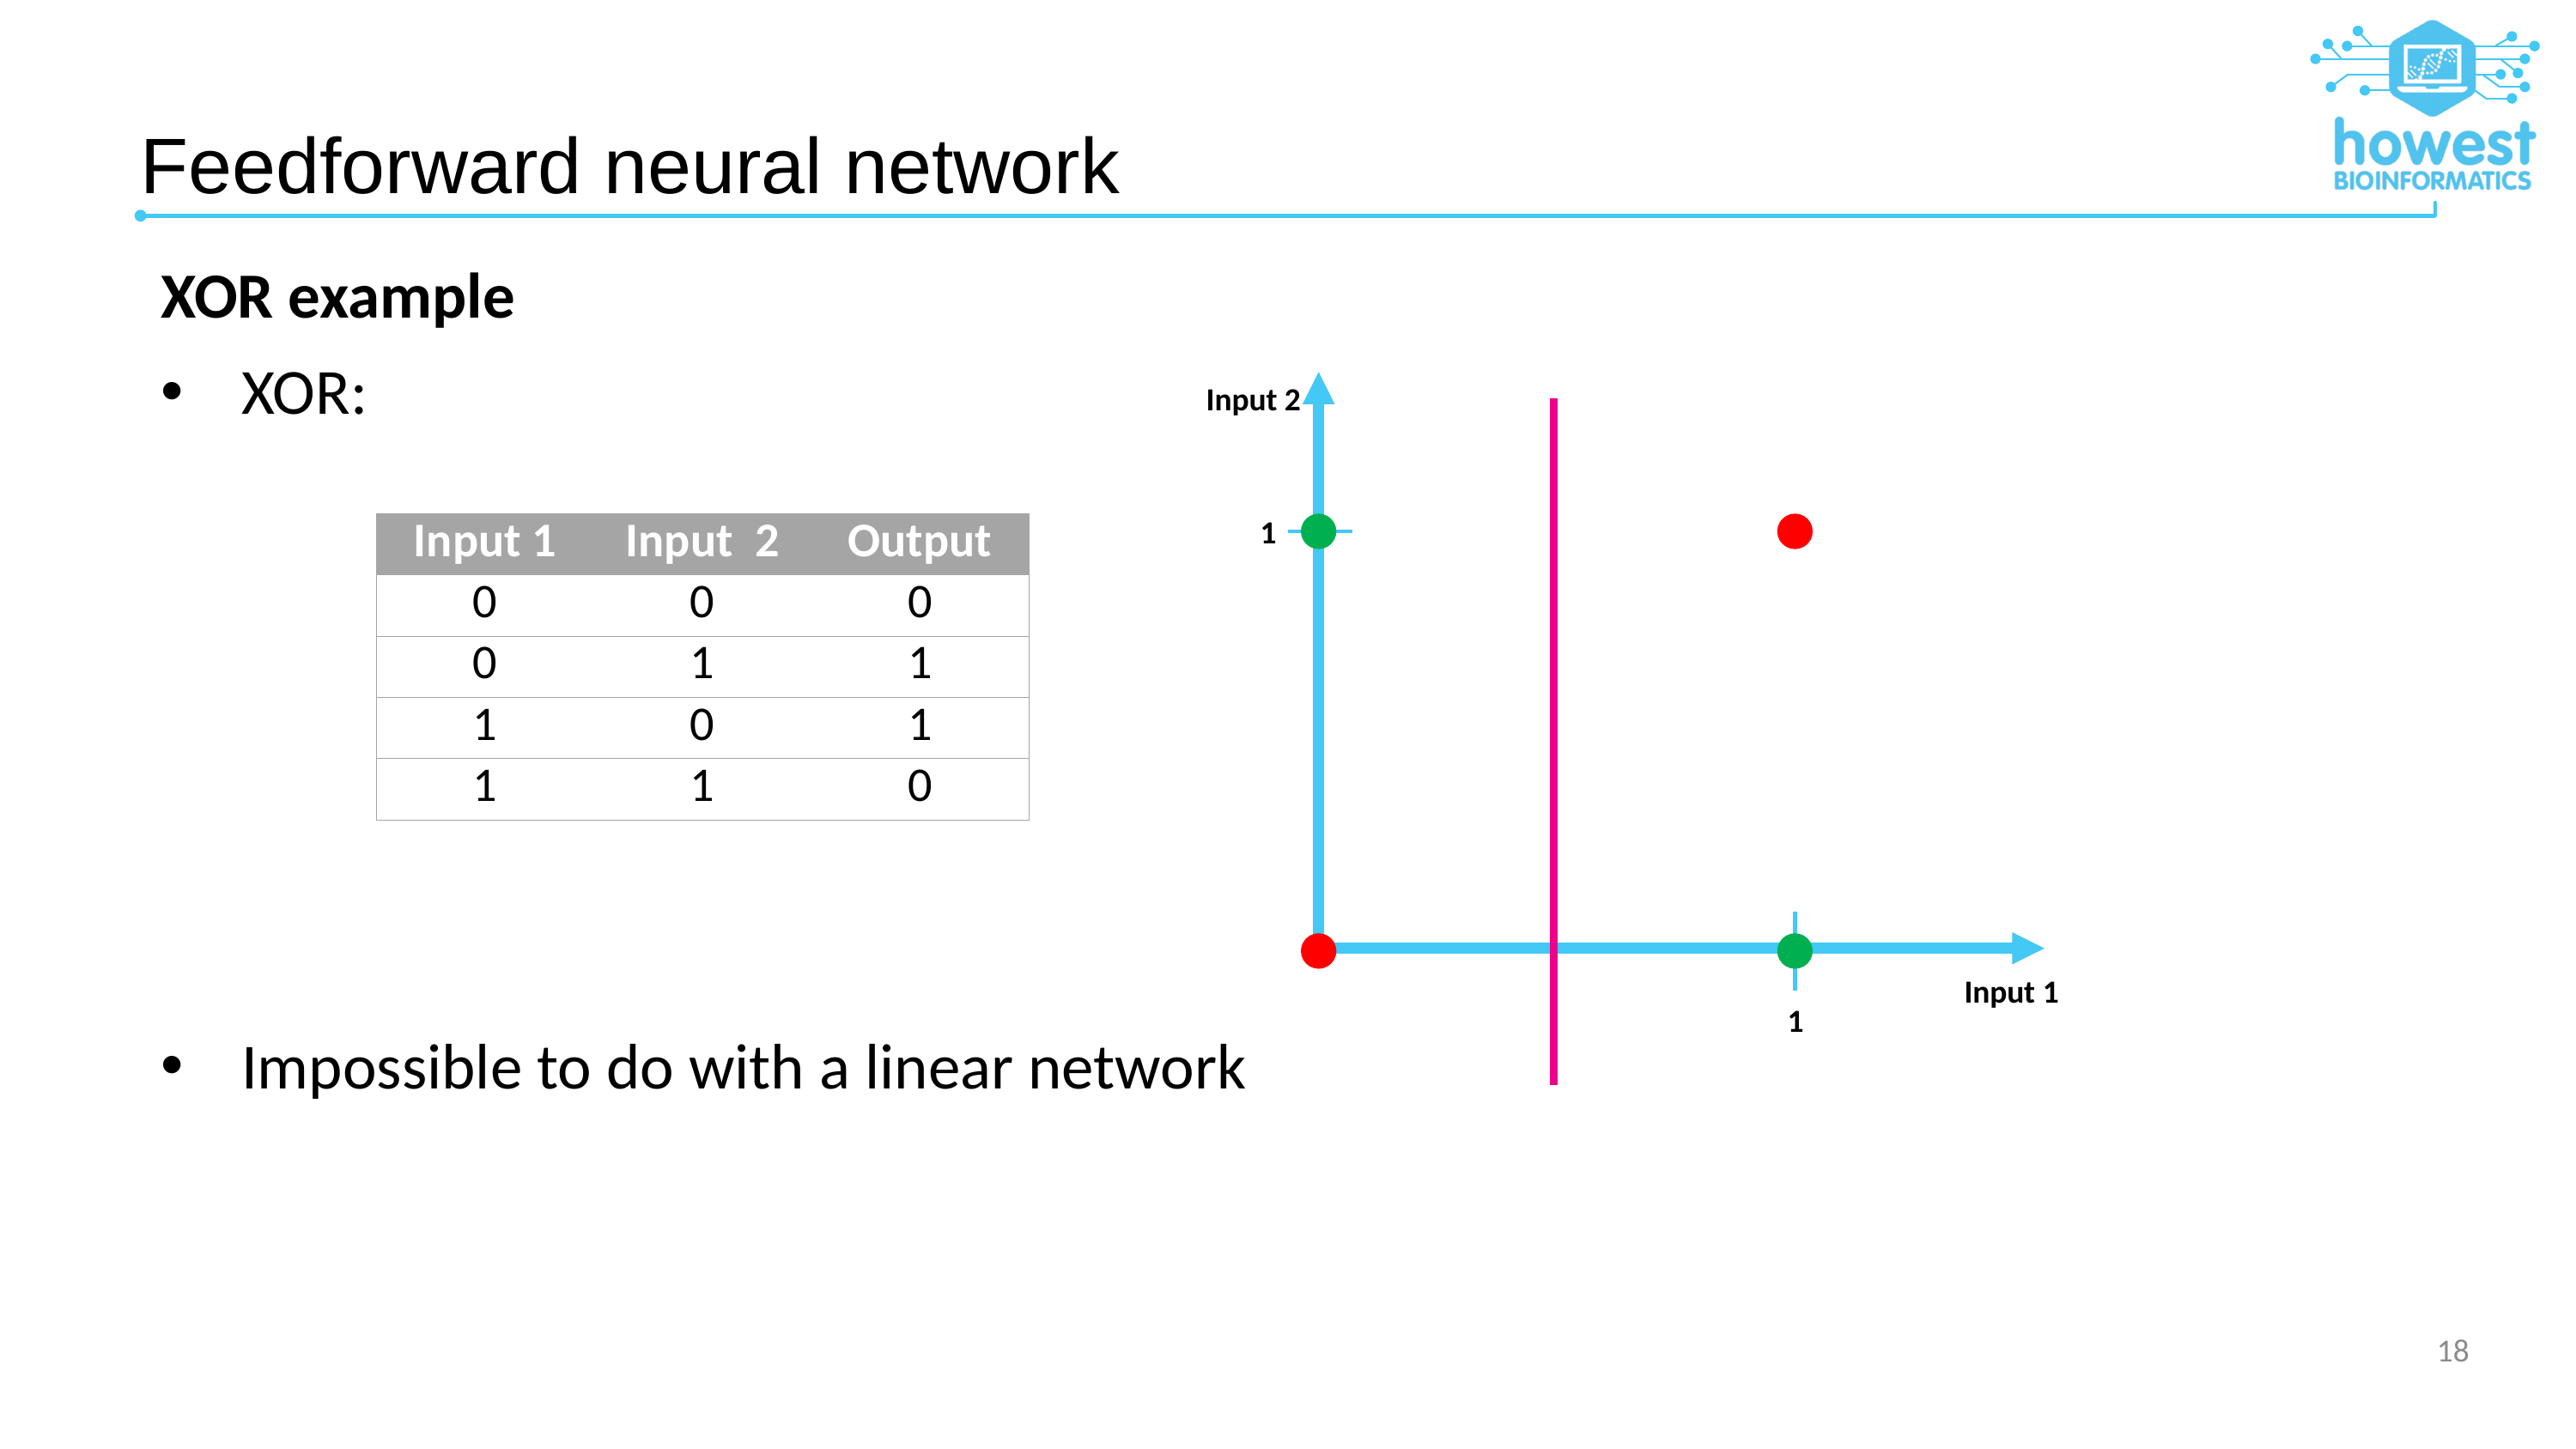

# Feedforward neural network
XOR example
XOR:

Impossible to do with a linear network

Input 2
1
| Input 1 | Input 2 | Output |
| --- | --- | --- |
| 0 | 0 | 0 |
| 0 | 1 | 1 |
| 1 | 0 | 1 |
| 1 | 1 | 0 |

Input 1
1
18